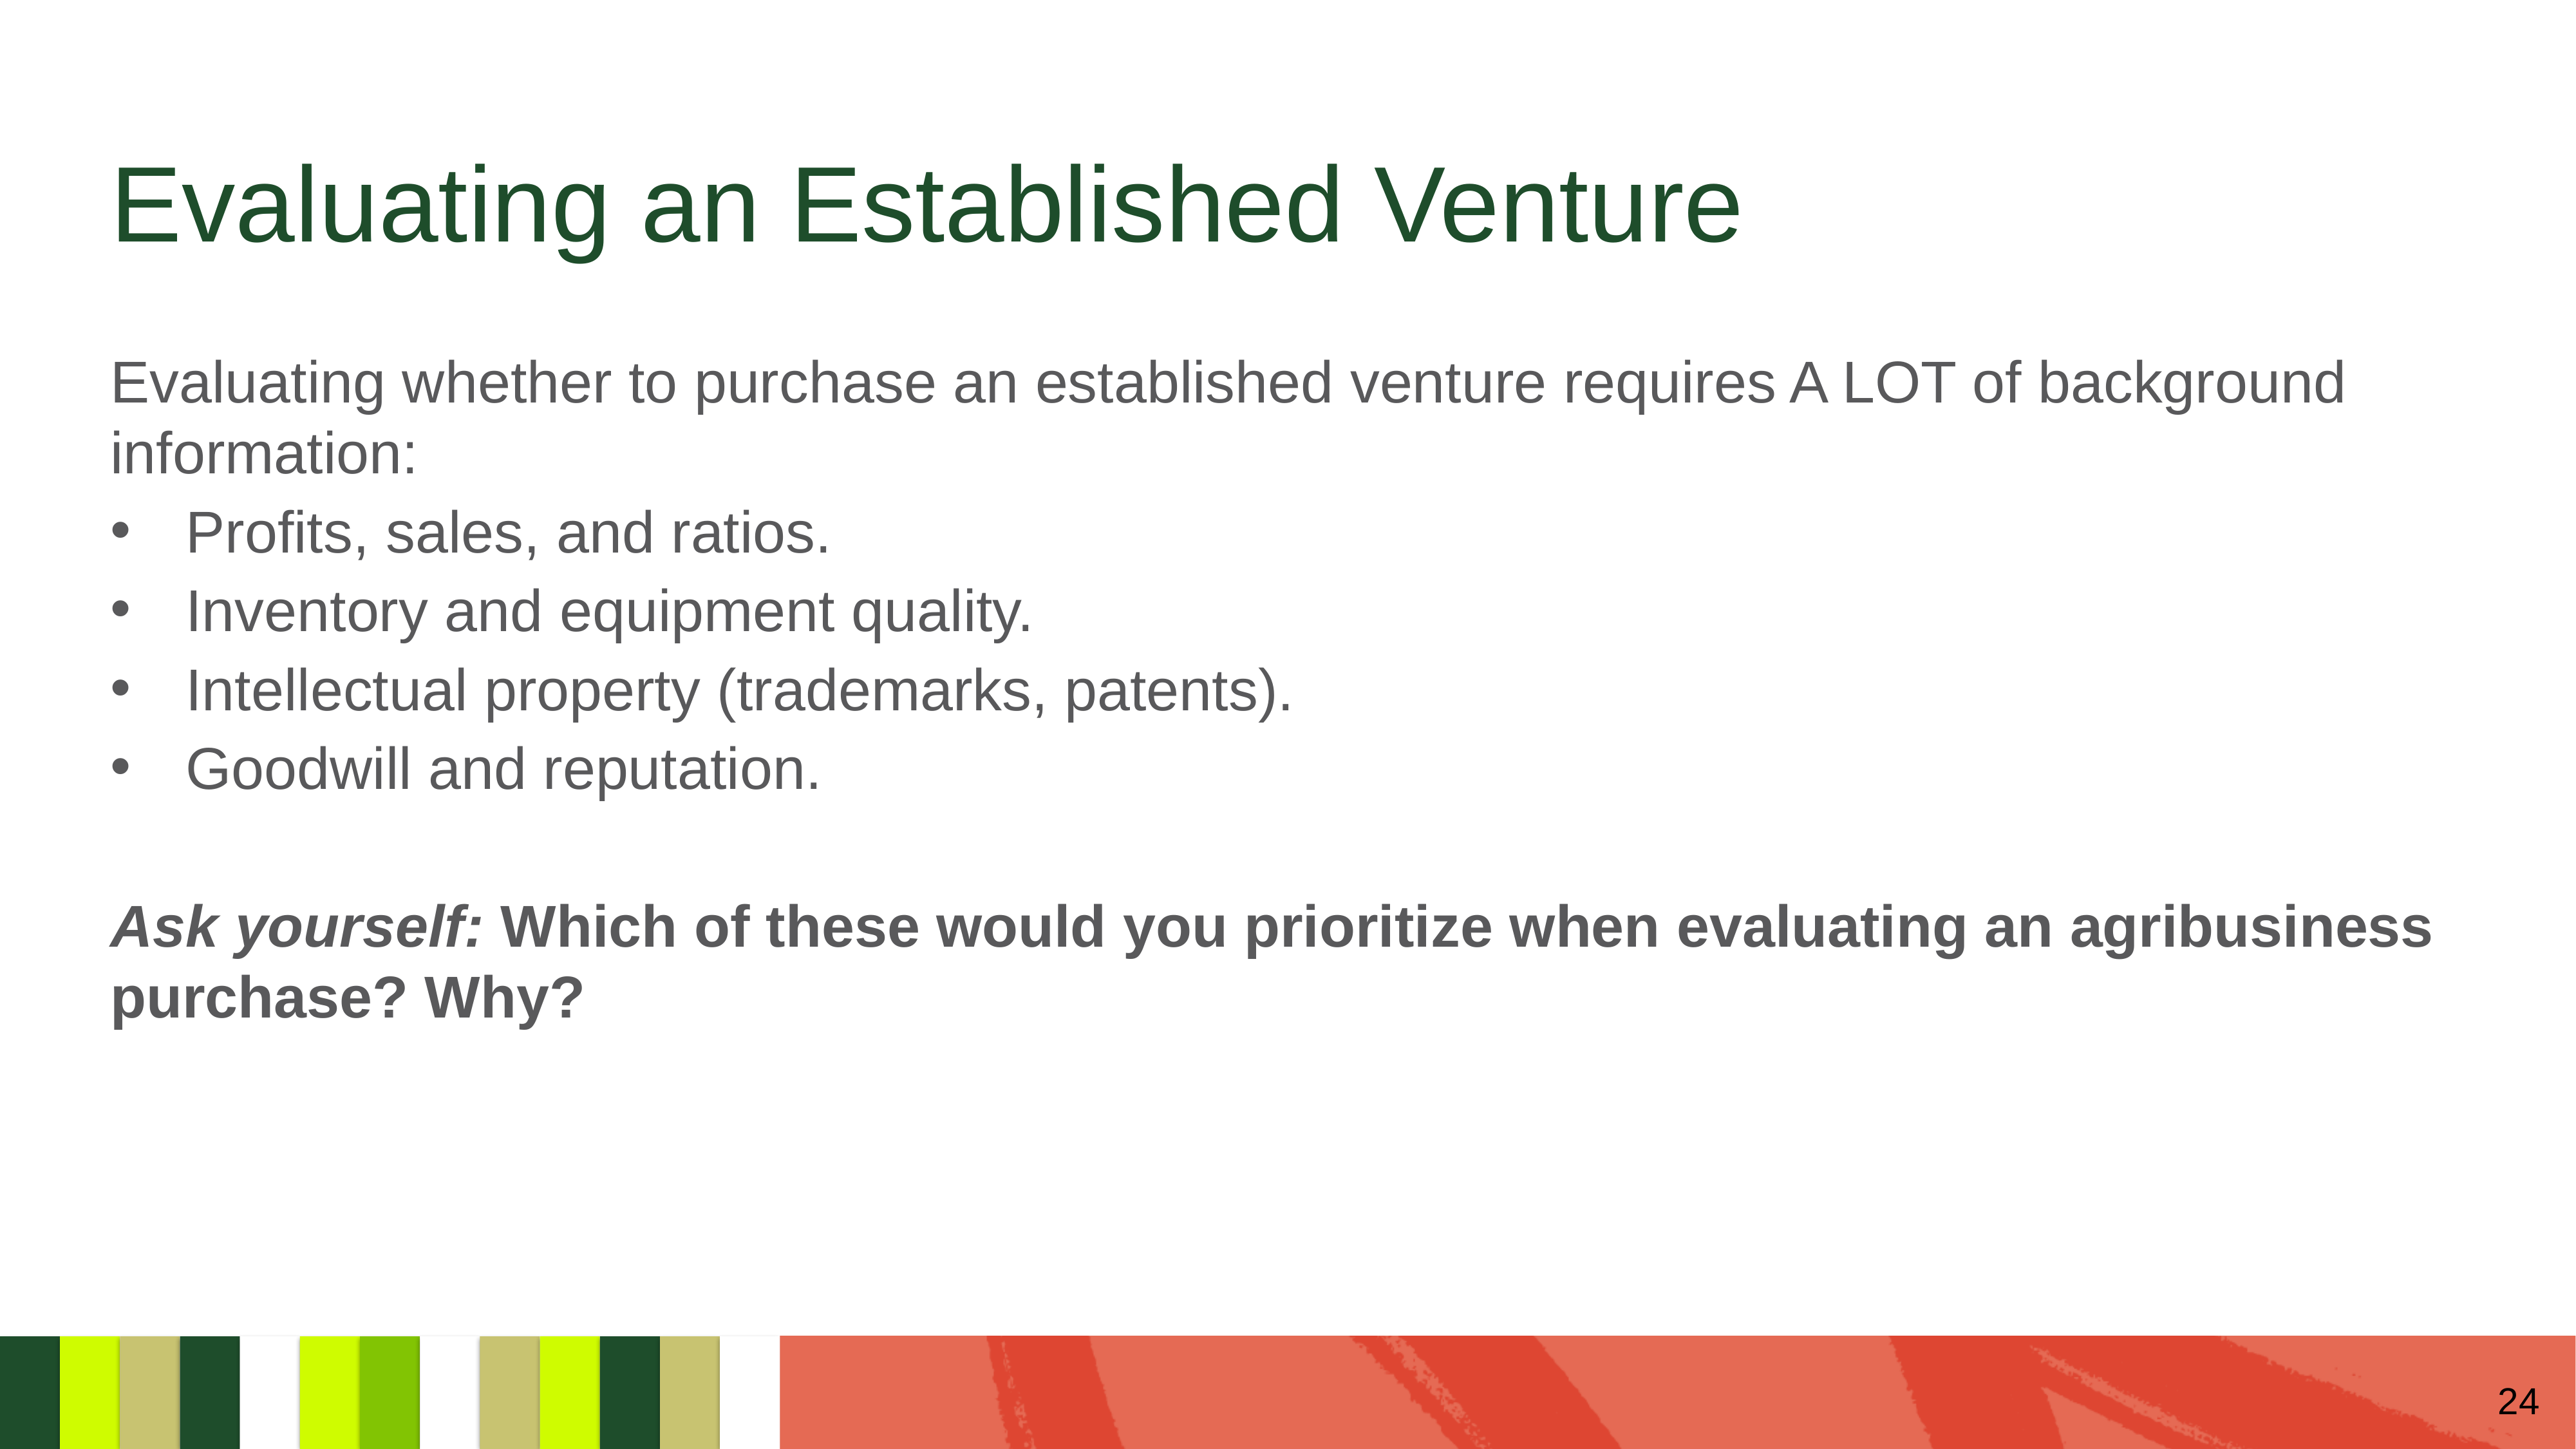

# Evaluating an Established Venture
Evaluating whether to purchase an established venture requires A LOT of background information:
Profits, sales, and ratios.
Inventory and equipment quality.
Intellectual property (trademarks, patents).
Goodwill and reputation.

Ask yourself: Which of these would you prioritize when evaluating an agribusiness purchase? Why?
24